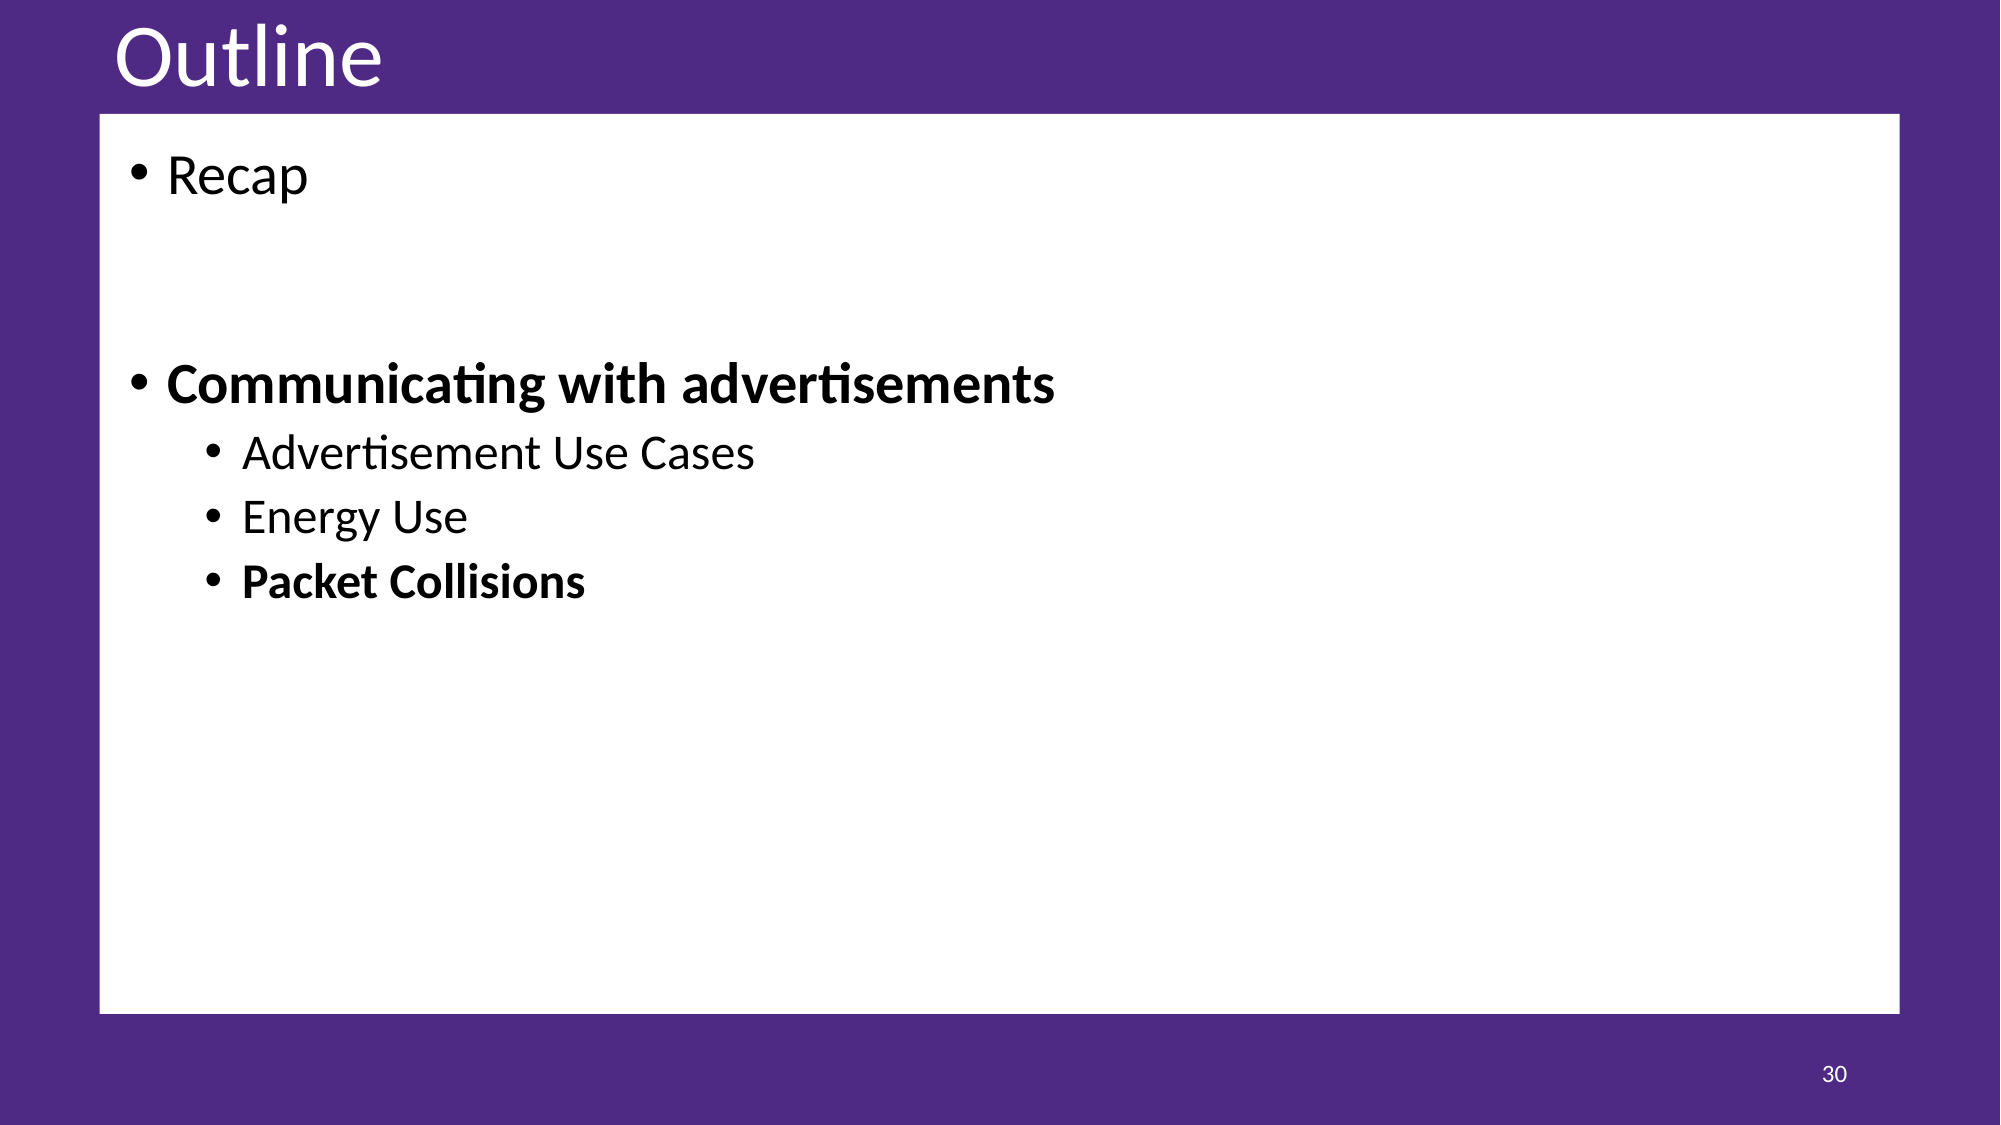

# Outline
Recap

Communicating with advertisements
Advertisement Use Cases
Energy Use
Packet Collisions
30